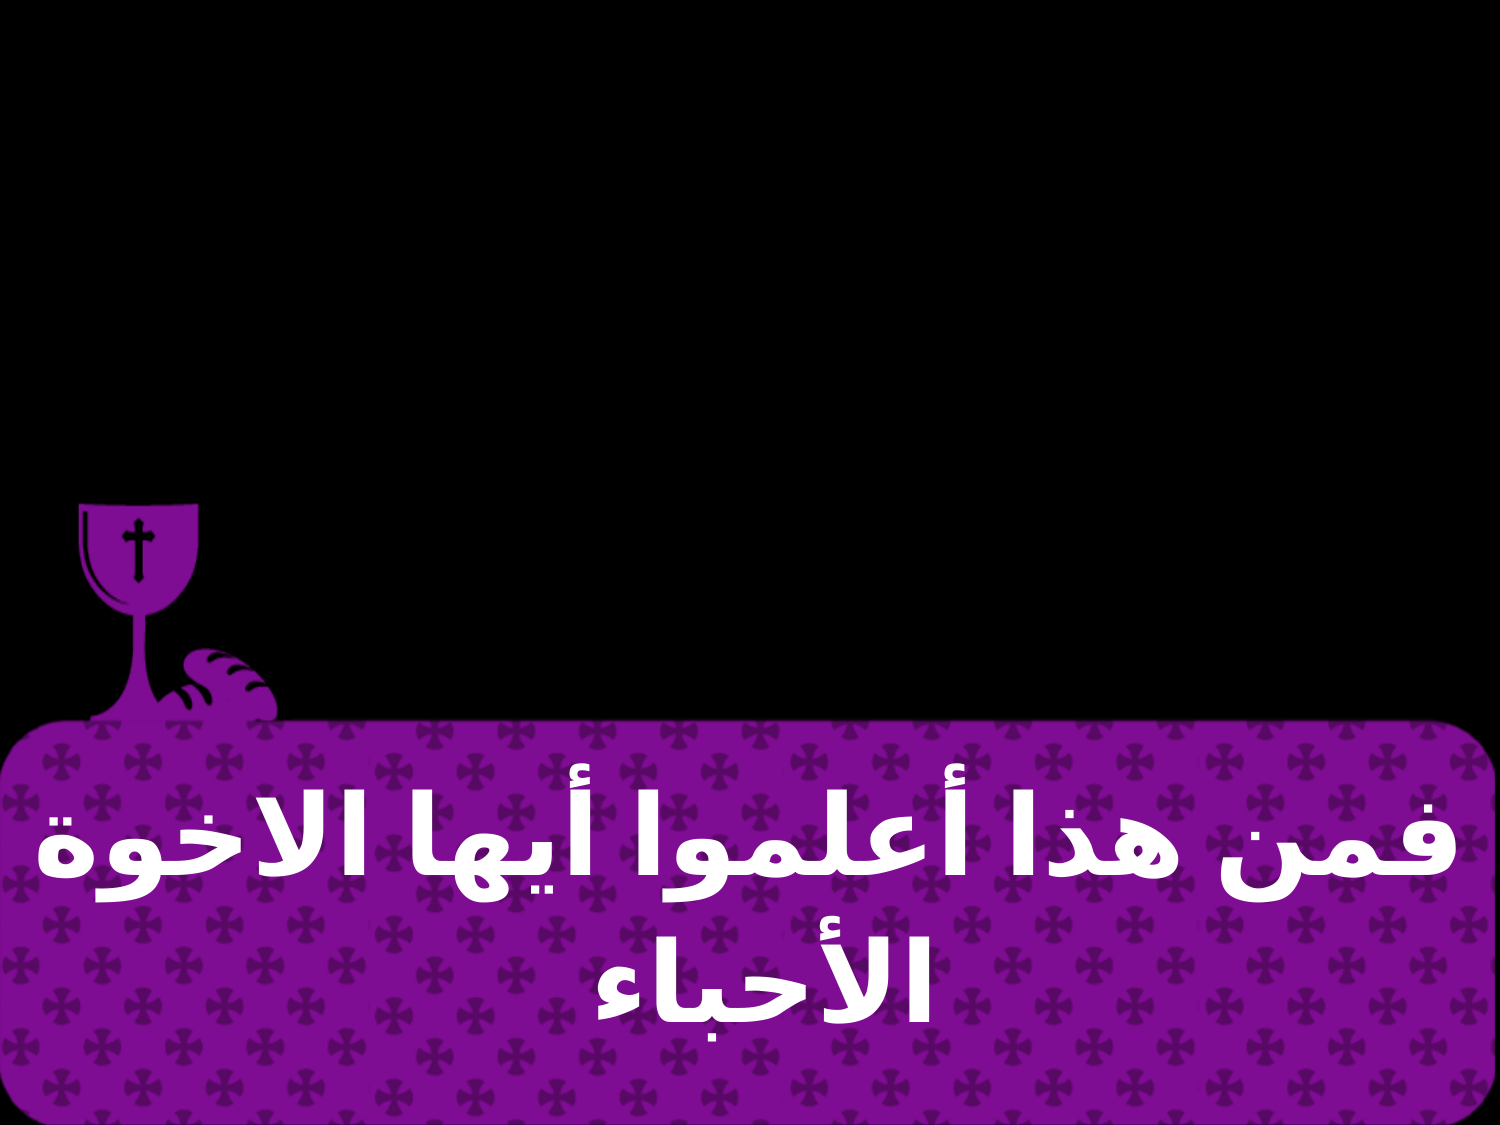

| فمن هذا أعلموا أيها الاخوة الأحباء |
| --- |